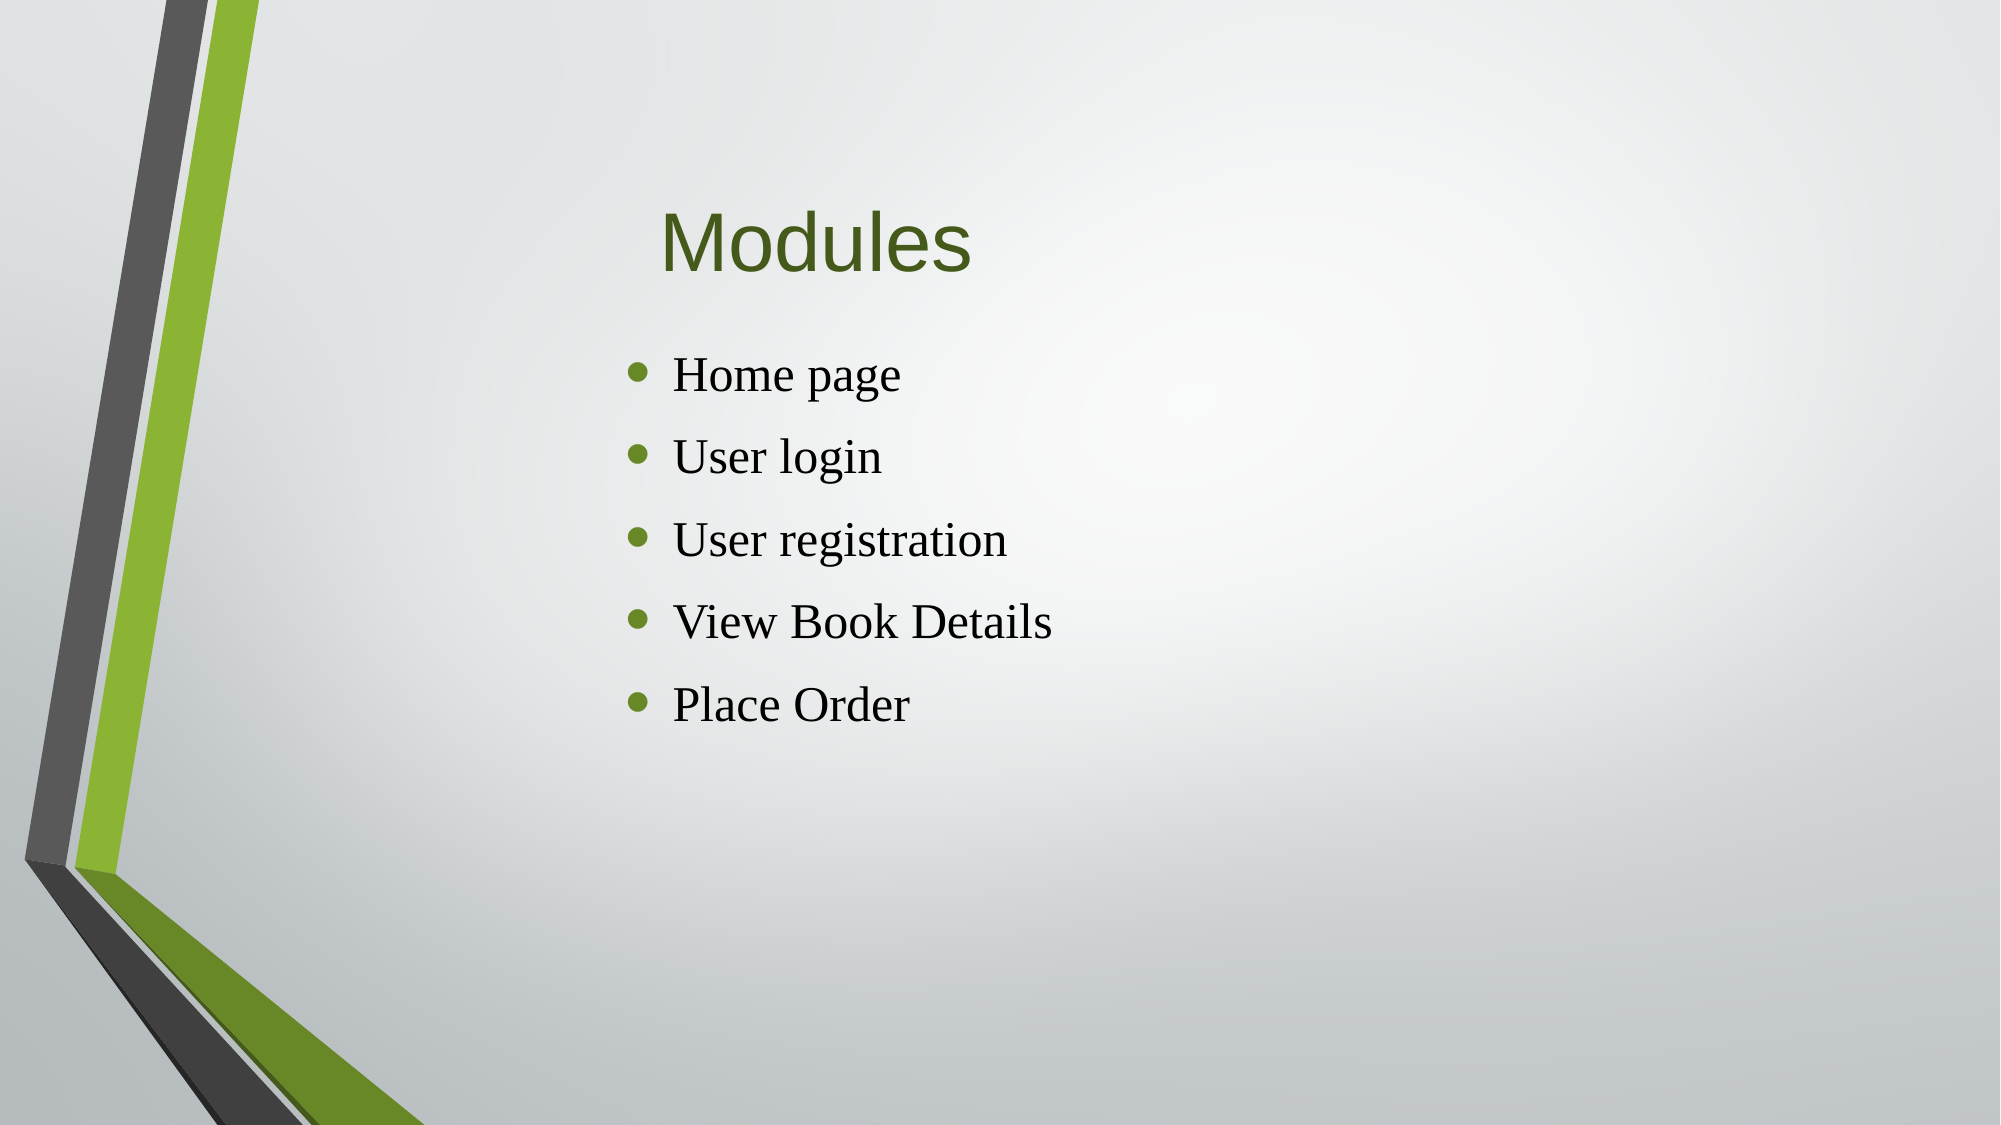

# Modules
Home page
User login
User registration
View Book Details
Place Order